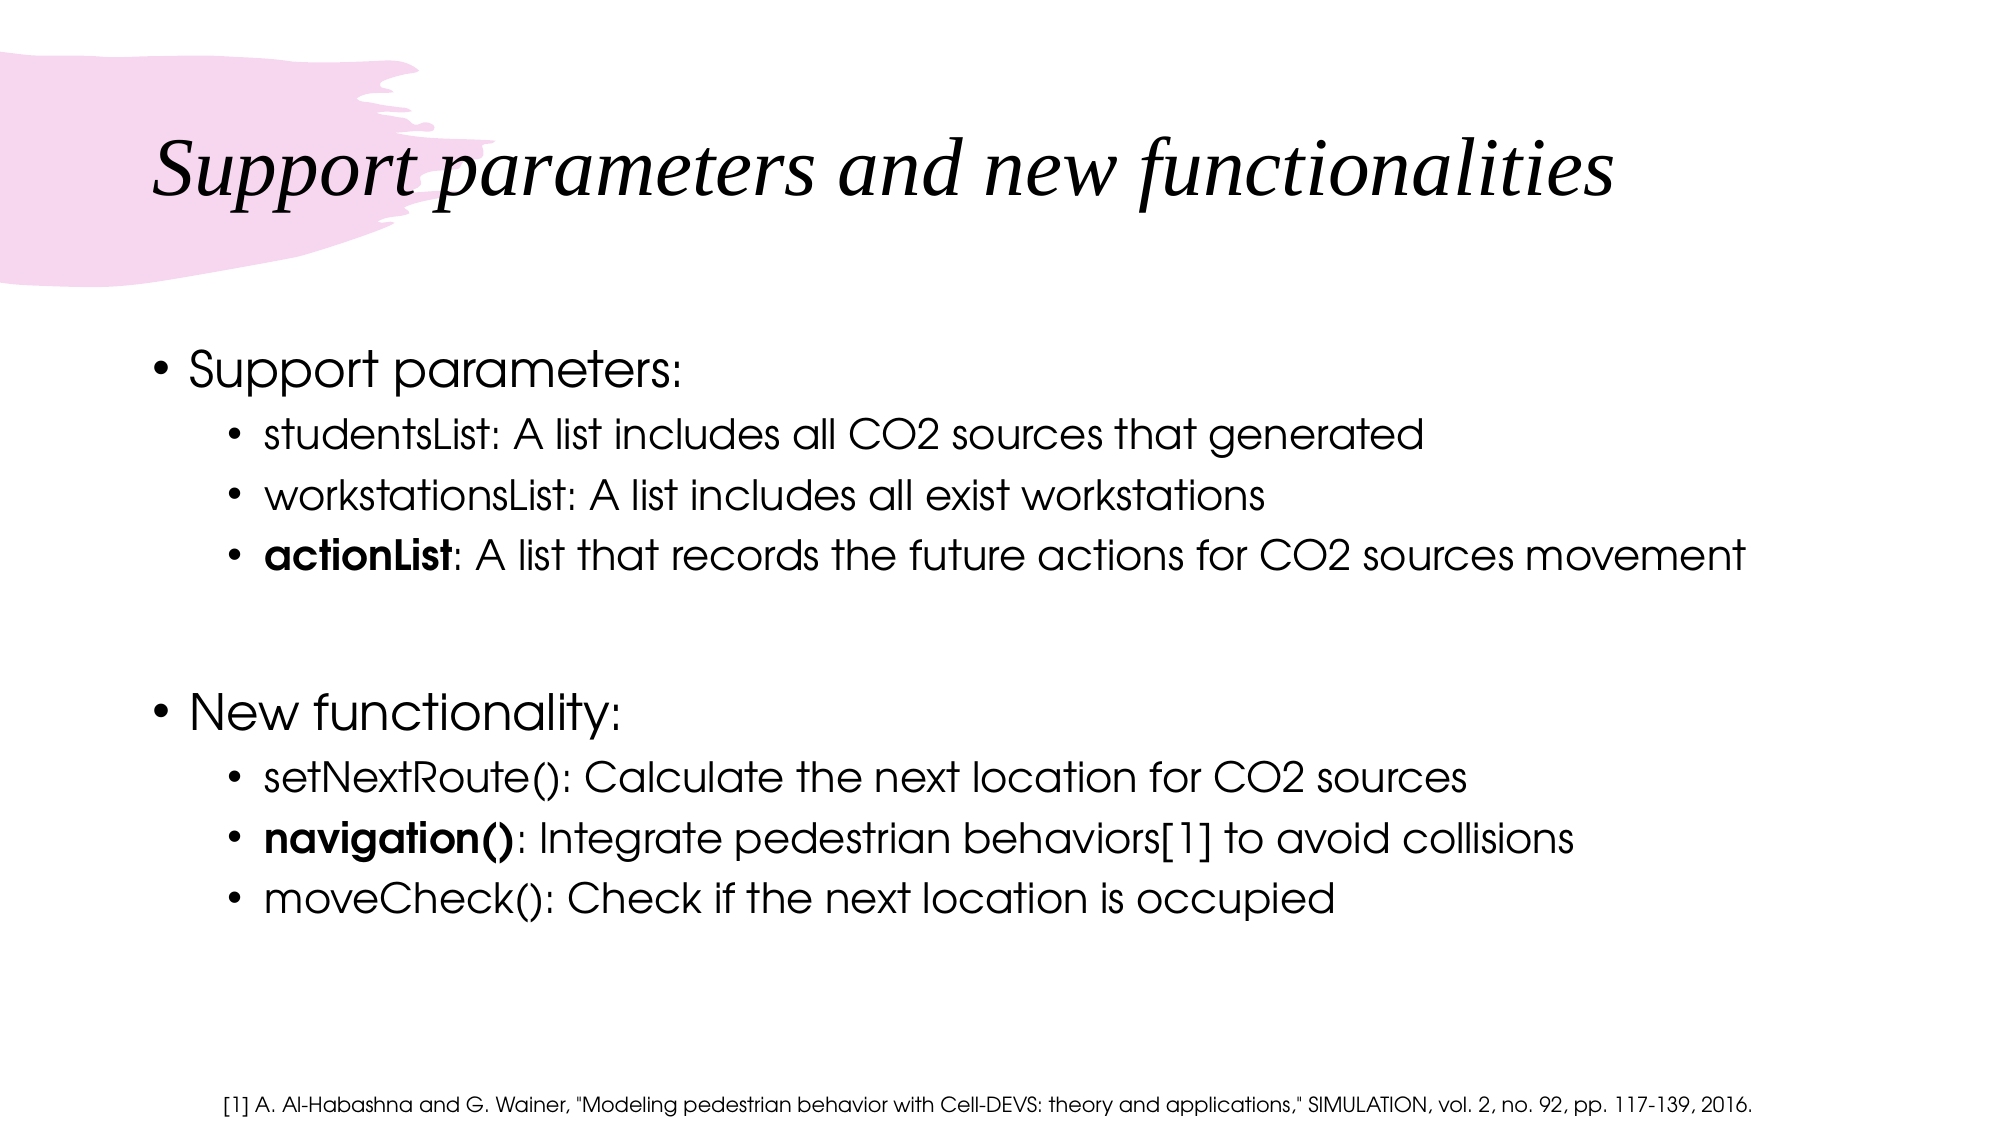

# Support parameters and new functionalities
Support parameters:
studentsList: A list includes all CO2 sources that generated
workstationsList: A list includes all exist workstations
actionList: A list that records the future actions for CO2 sources movement

New functionality:
setNextRoute(): Calculate the next location for CO2 sources
navigation(): Integrate pedestrian behaviors[1] to avoid collisions
moveCheck(): Check if the next location is occupied
[1] A. Al-Habashna and G. Wainer, "Modeling pedestrian behavior with Cell-DEVS: theory and applications," SIMULATION, vol. 2, no. 92, pp. 117-139, 2016.